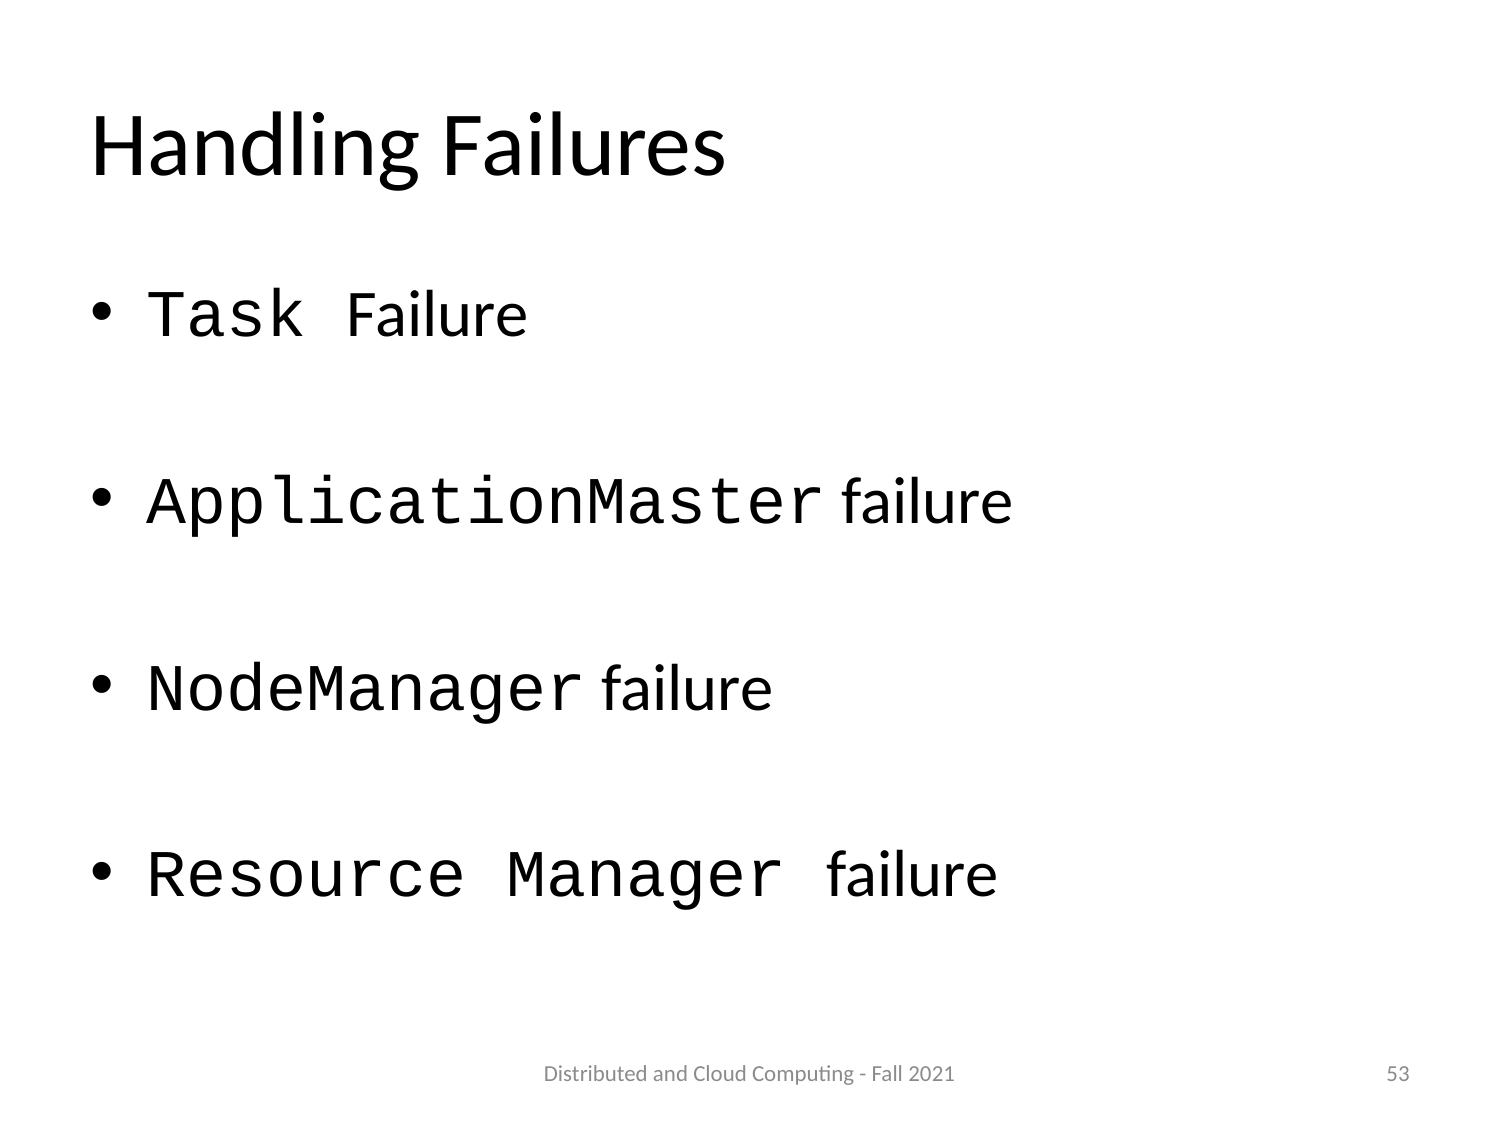

# Handling Failures
Task Failure

ApplicationMaster failure

NodeManager failure

Resource Manager failure
Distributed and Cloud Computing - Fall 2021
53